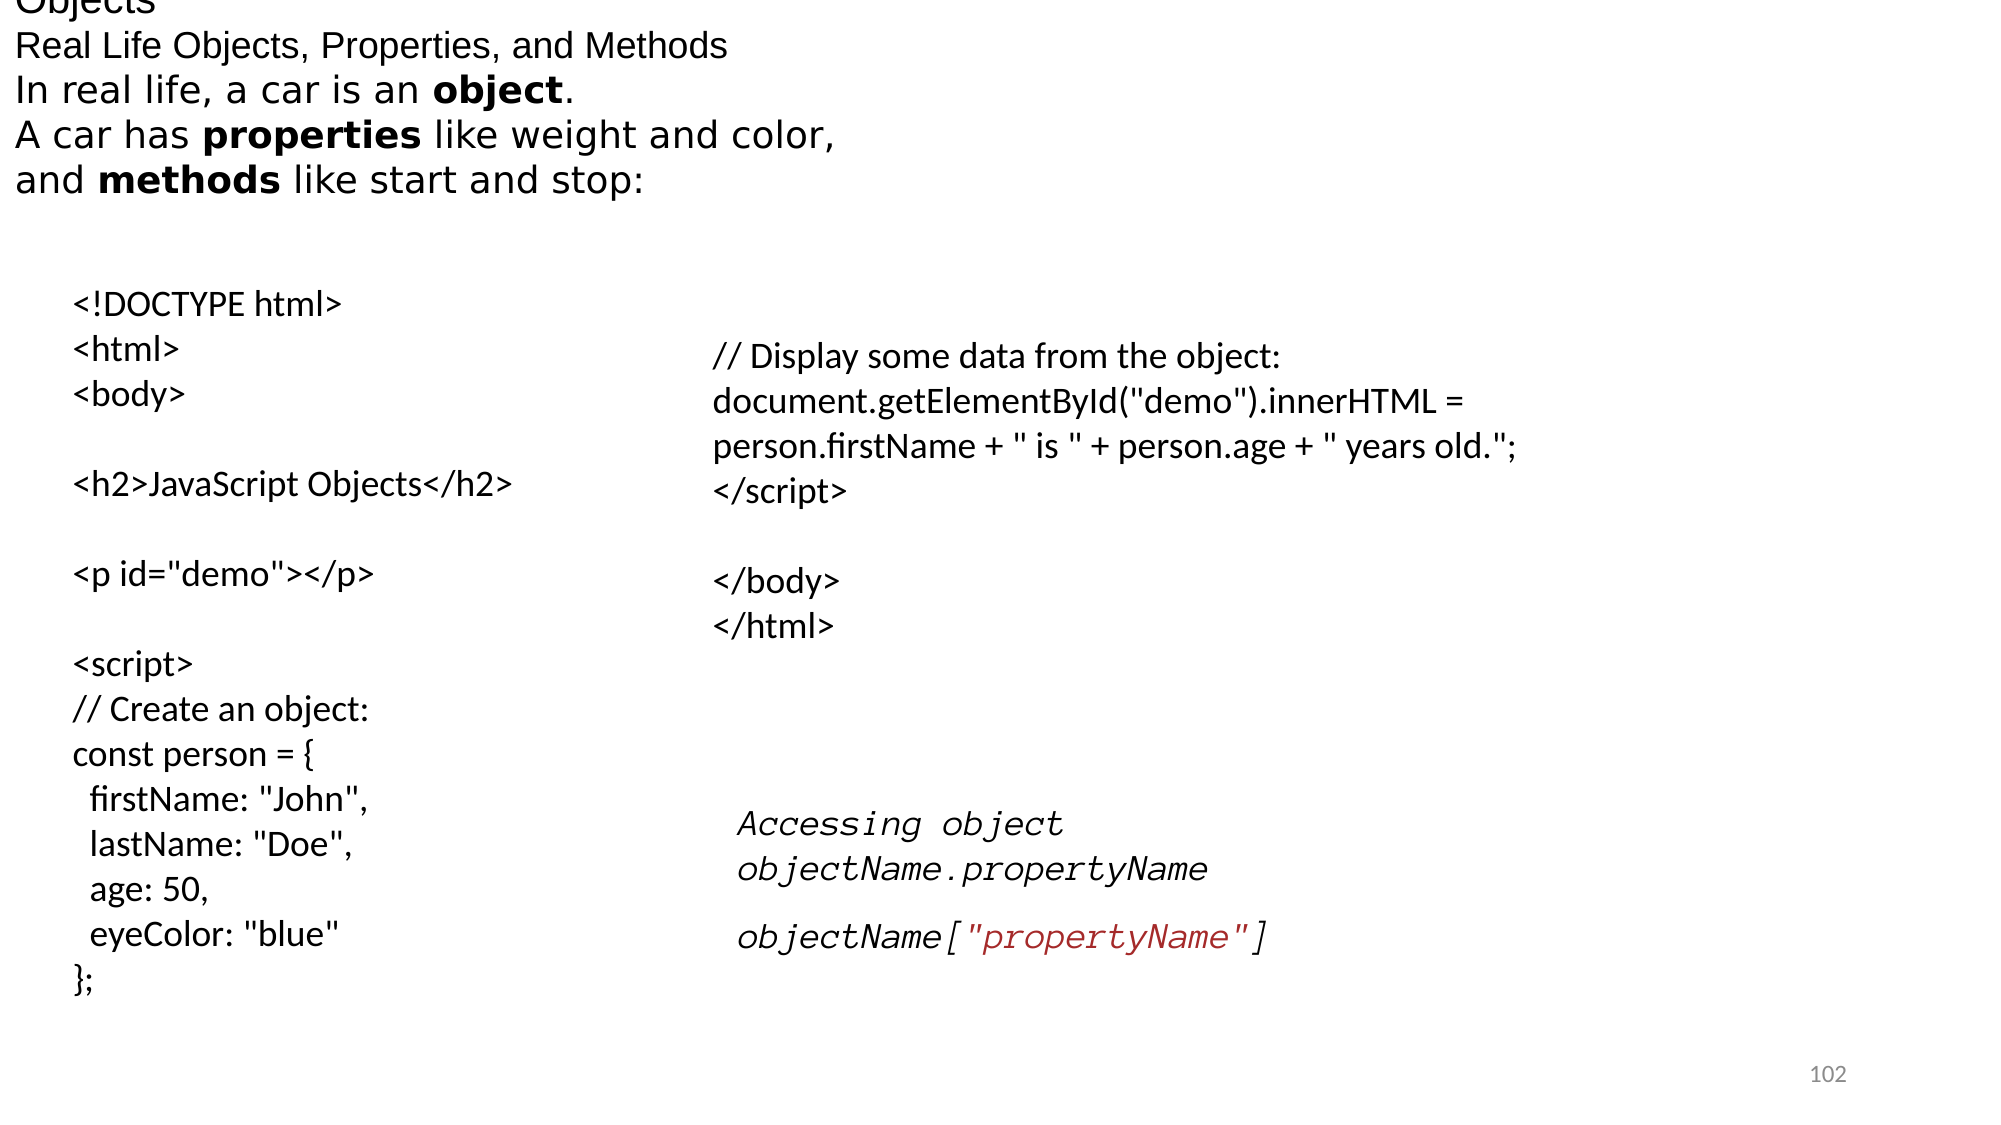

Objects
Real Life Objects, Properties, and Methods
In real life, a car is an object.
A car has properties like weight and color, and methods like start and stop:
<!DOCTYPE html>
<html>
<body>

<h2>JavaScript Objects</h2>

<p id="demo"></p>

<script>
// Create an object:
const person = {
  firstName: "John",
  lastName: "Doe",
  age: 50,
  eyeColor: "blue"
};

// Display some data from the object:
document.getElementById("demo").innerHTML =
person.firstName + " is " + person.age + " years old.";
</script>

</body>
</html>
Accessing object
objectName.propertyName
objectName["propertyName"]
102